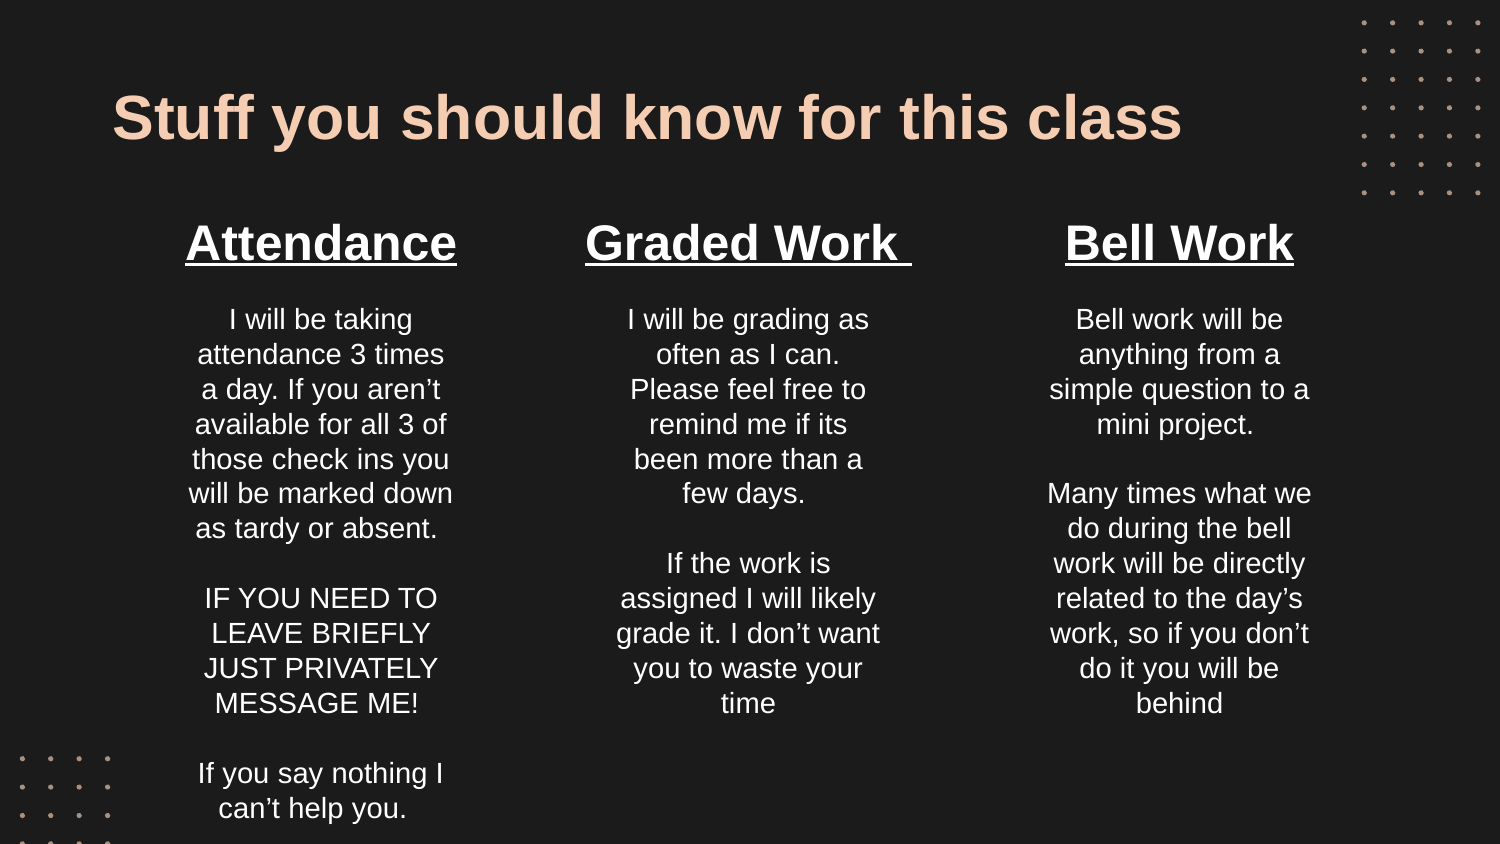

Stuff you should know for this class
# Attendance
Graded Work
Bell Work
I will be grading as often as I can. Please feel free to remind me if its been more than a few days.

If the work is assigned I will likely grade it. I don’t want you to waste your time
I will be taking attendance 3 times a day. If you aren’t available for all 3 of those check ins you will be marked down as tardy or absent.

IF YOU NEED TO LEAVE BRIEFLY JUST PRIVATELY MESSAGE ME!

If you say nothing I can’t help you.
Bell work will be anything from a simple question to a mini project.

Many times what we do during the bell work will be directly related to the day’s work, so if you don’t do it you will be behind